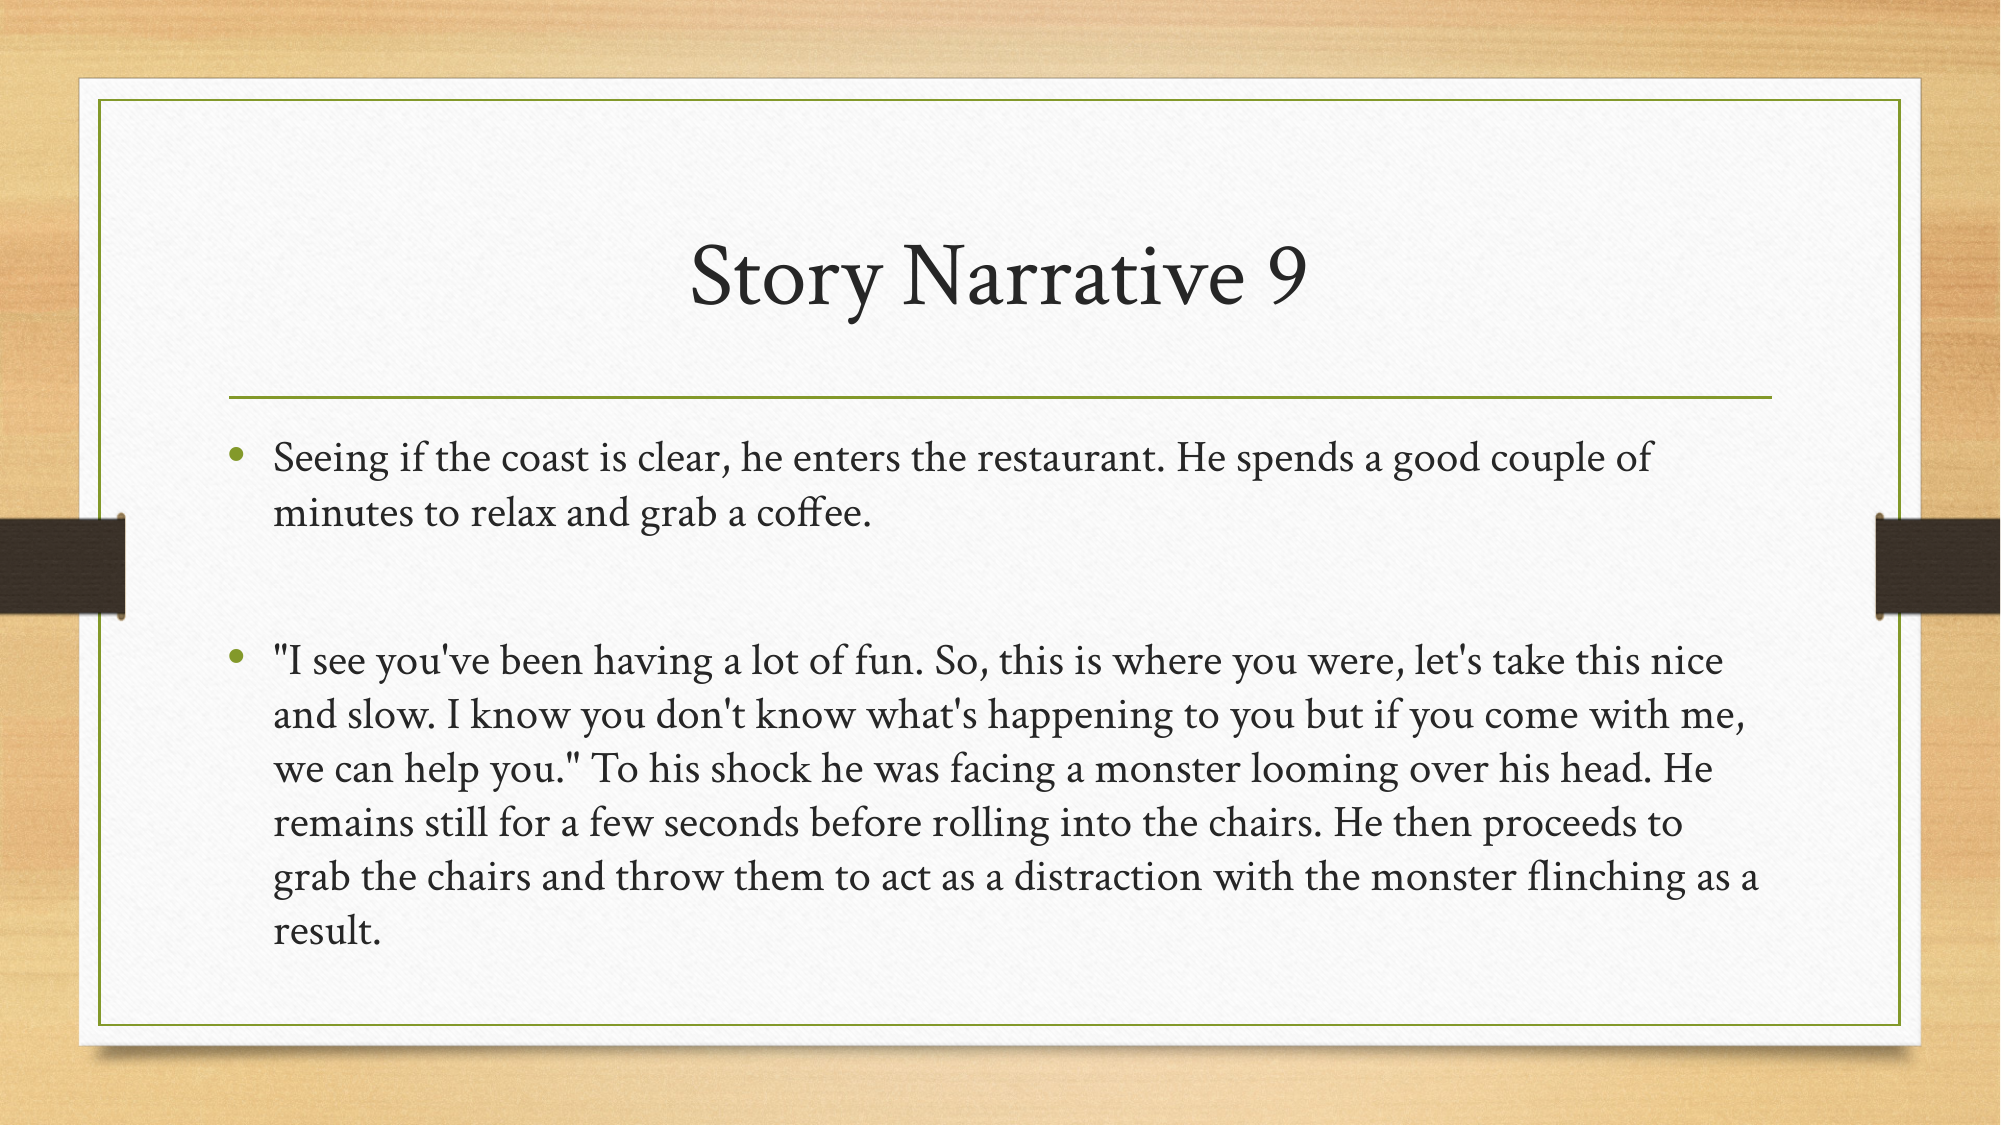

# Story Narrative 9
Seeing if the coast is clear, he enters the restaurant. He spends a good couple of minutes to relax and grab a coffee.

"I see you've been having a lot of fun. So, this is where you were, let's take this nice and slow. I know you don't know what's happening to you but if you come with me, we can help you." To his shock he was facing a monster looming over his head. He remains still for a few seconds before rolling into the chairs. He then proceeds to grab the chairs and throw them to act as a distraction with the monster flinching as a result.